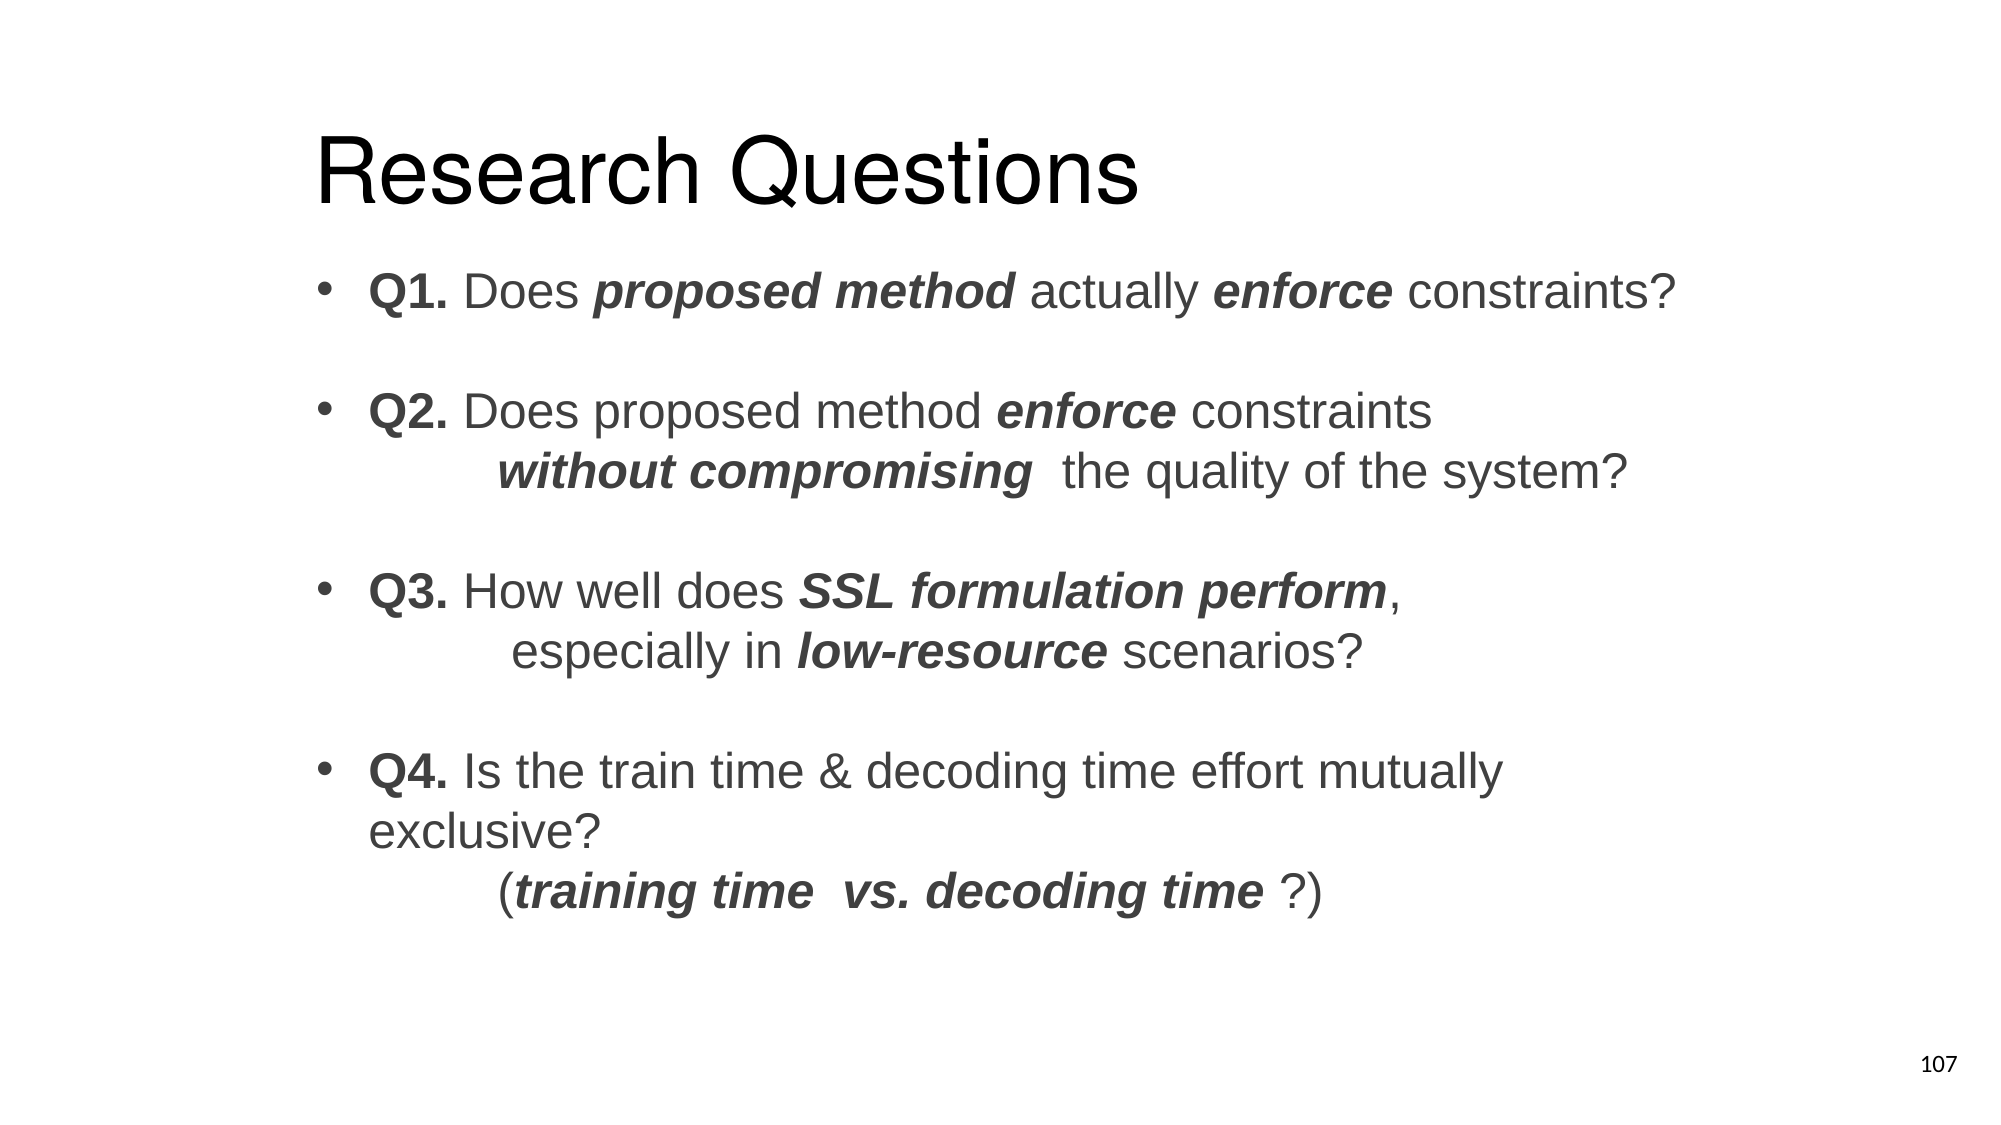

# Research Questions

Q1. Does proposed method actually enforce constraints?

Q2. Does proposed method enforce constraints
		without compromising  the quality of the system?

Q3. How well does SSL formulation perform,
		 especially in low-resource scenarios?

Q4. Is the train time & decoding time effort mutually exclusive?
		(training time  vs. decoding time ?)

107